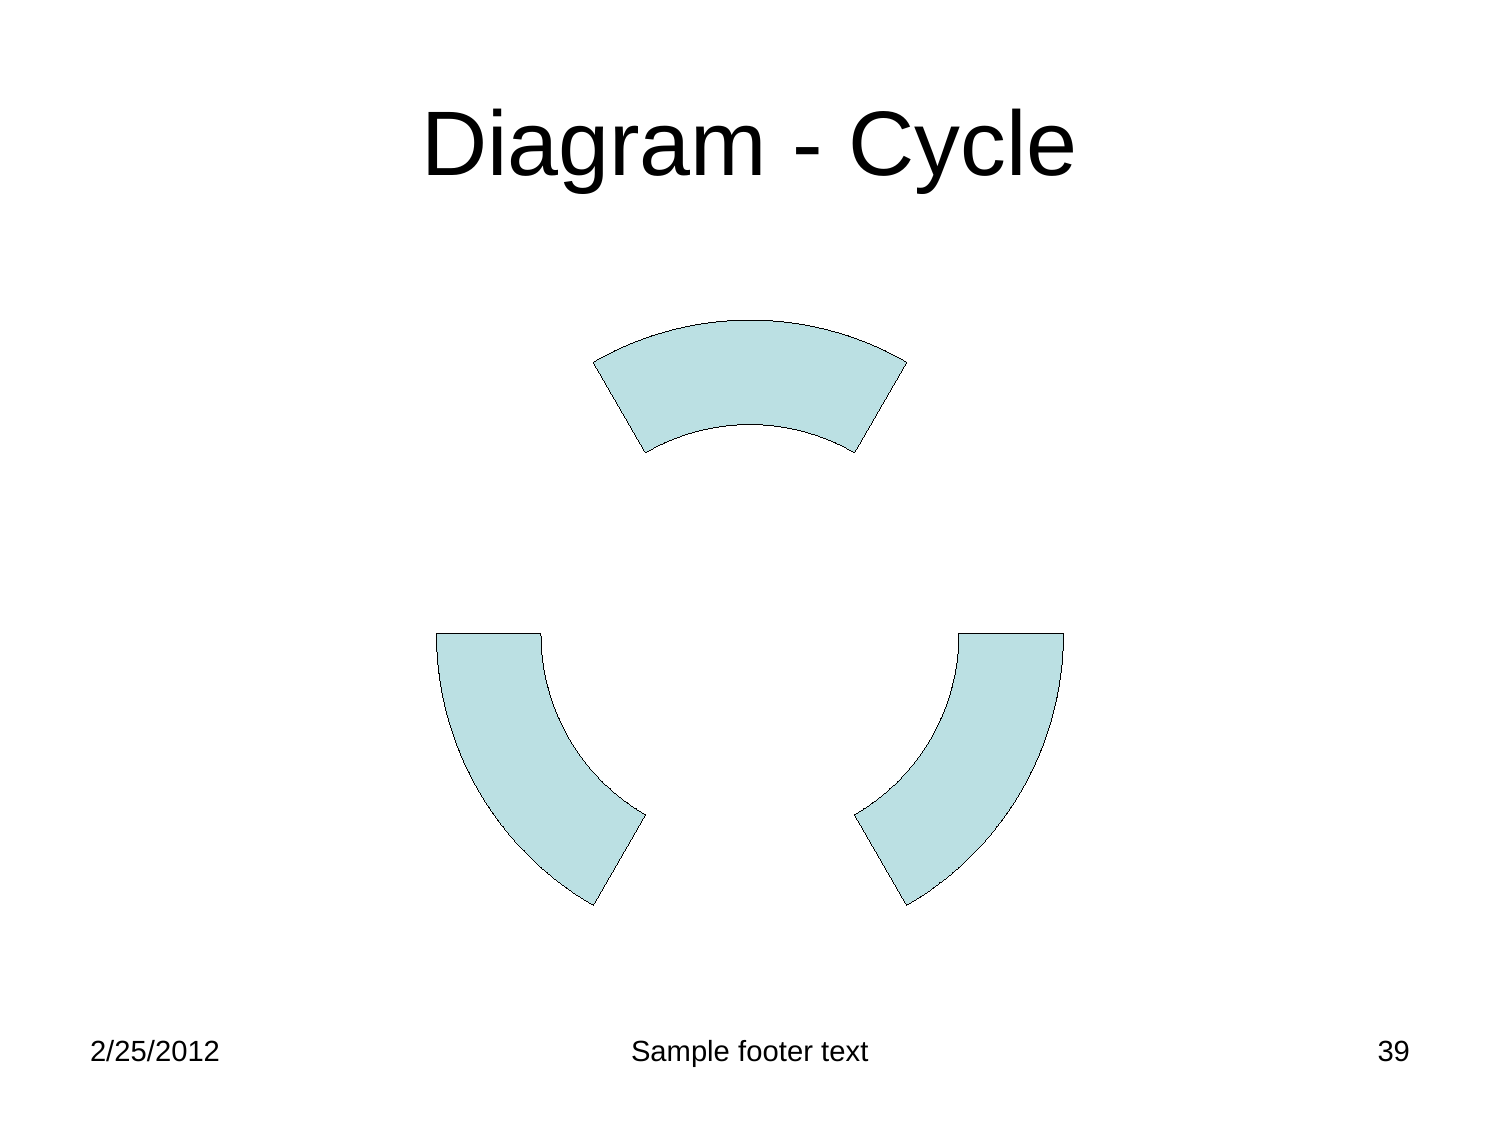

# Diagram - Cycle
2/25/2012
Sample footer text
39